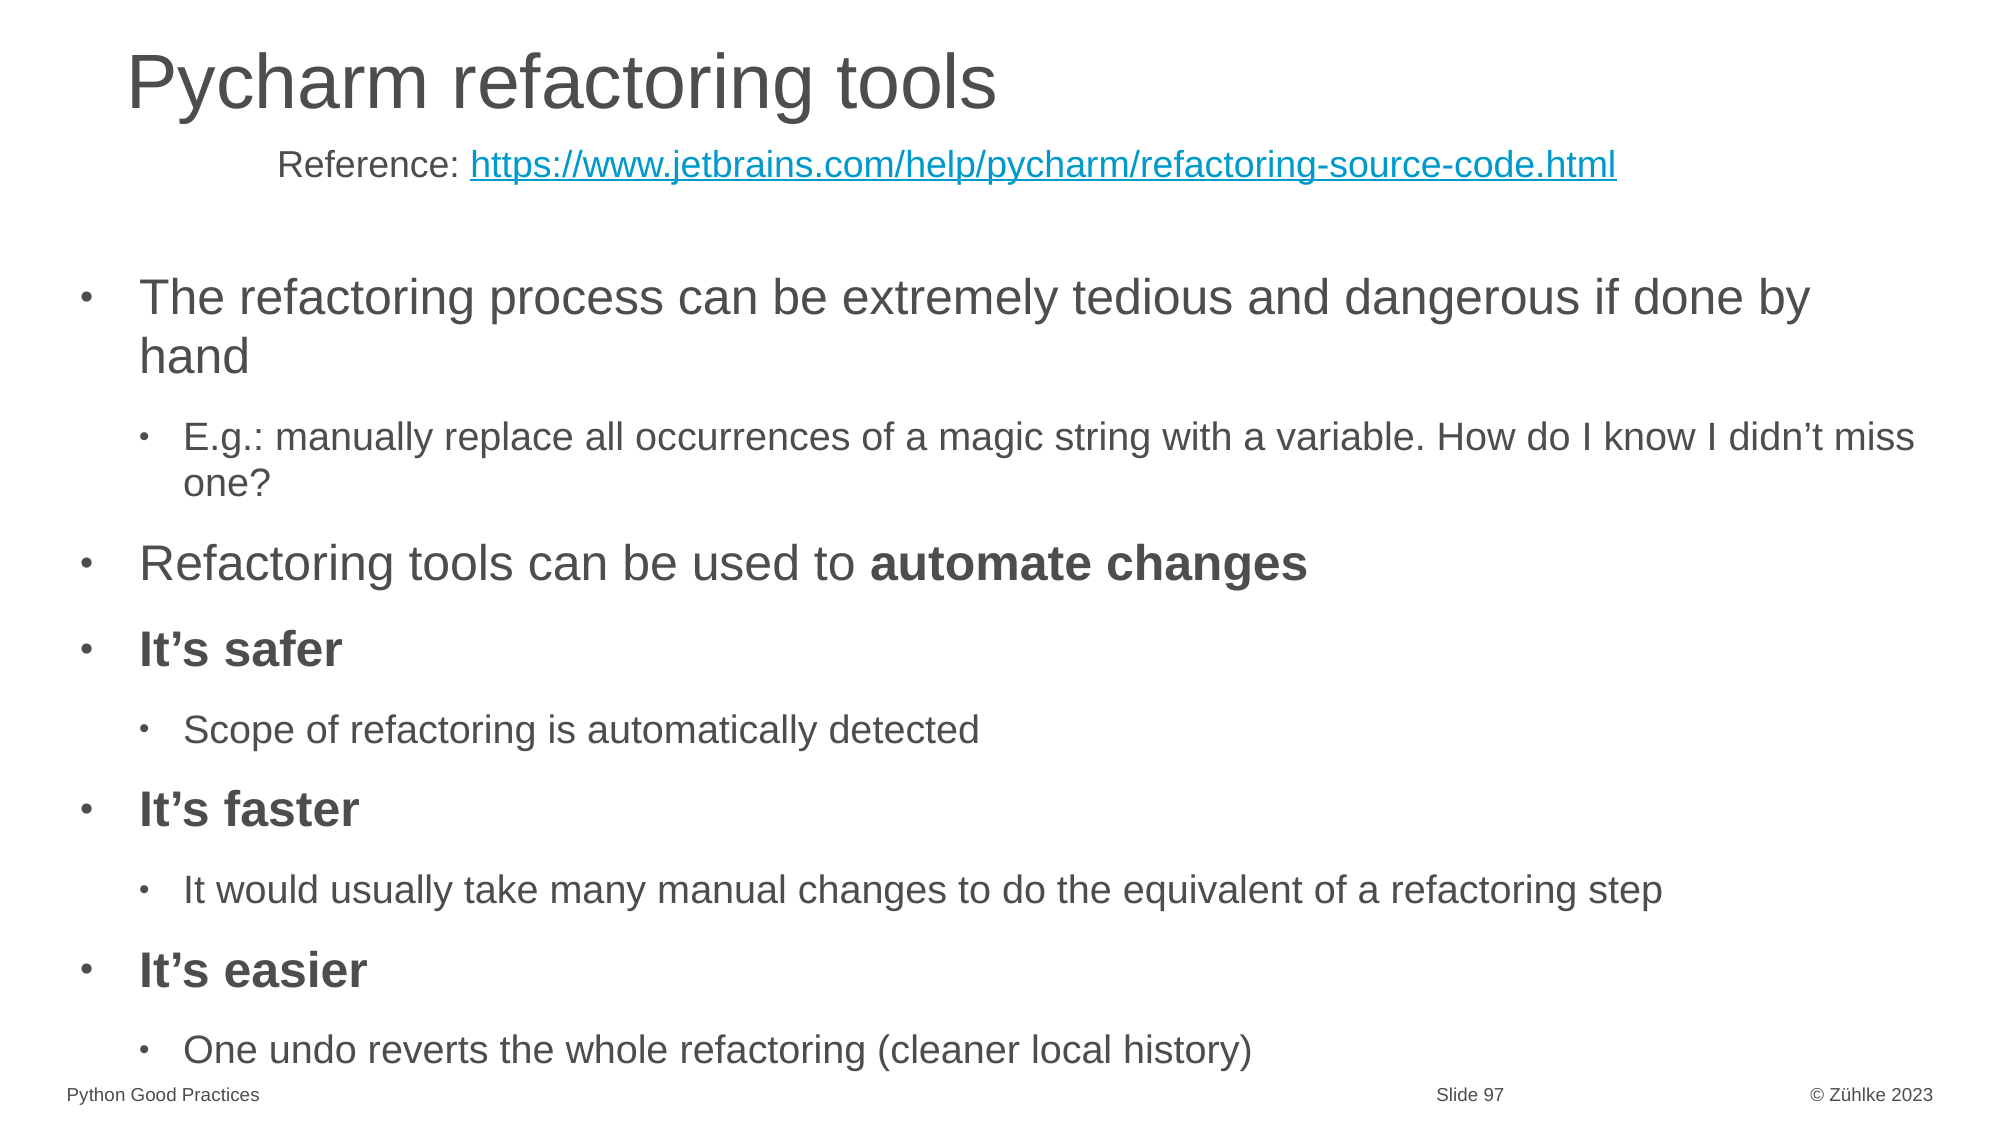

# Pycharm refactoring tools
Reference: https://www.jetbrains.com/help/pycharm/refactoring-source-code.html
The refactoring process can be extremely tedious and dangerous if done by hand
E.g.: manually replace all occurrences of a magic string with a variable. How do I know I didn’t miss one?
Refactoring tools can be used to automate changes
It’s safer
Scope of refactoring is automatically detected
It’s faster
It would usually take many manual changes to do the equivalent of a refactoring step
It’s easier
One undo reverts the whole refactoring (cleaner local history)